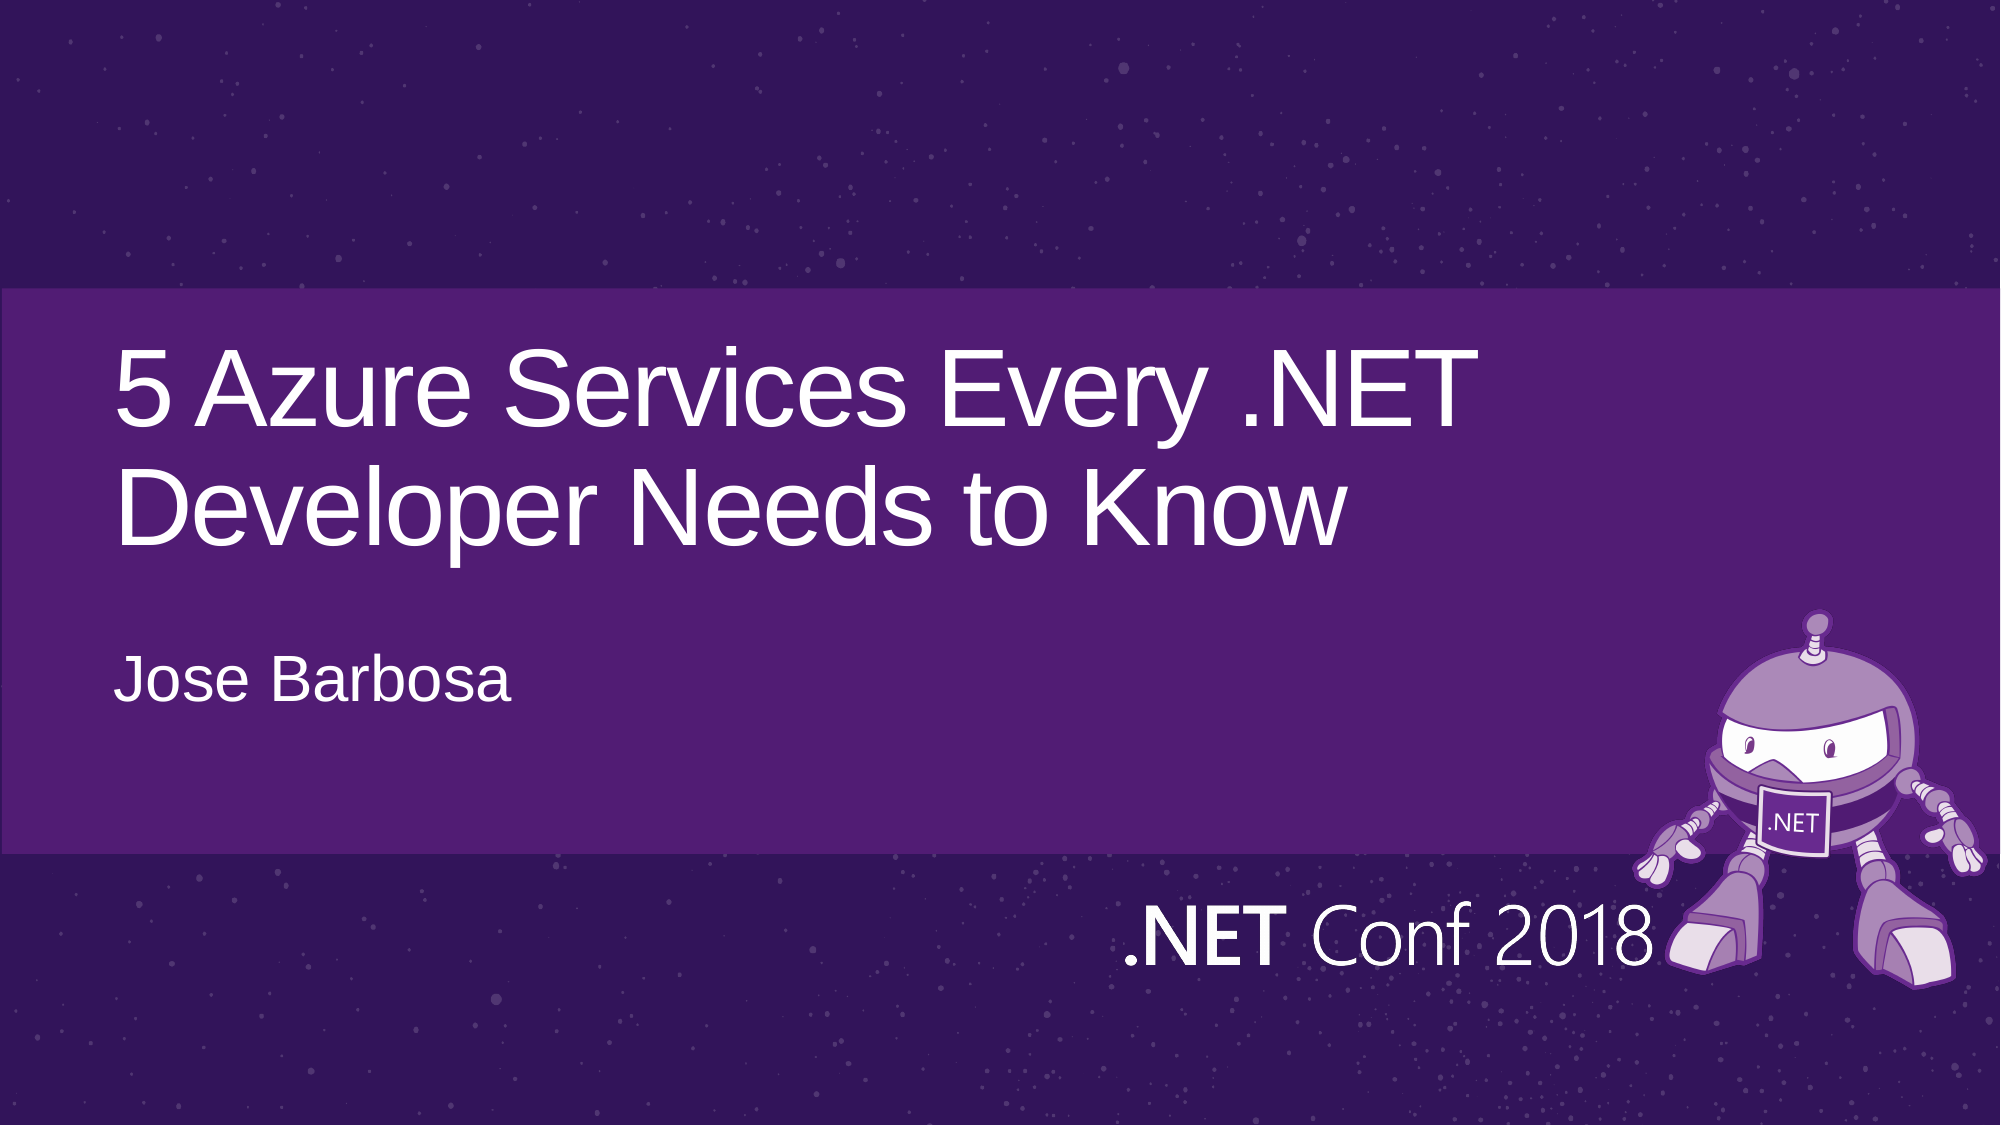

# 5 Azure Services Every .NET Developer Needs to Know
Jose Barbosa